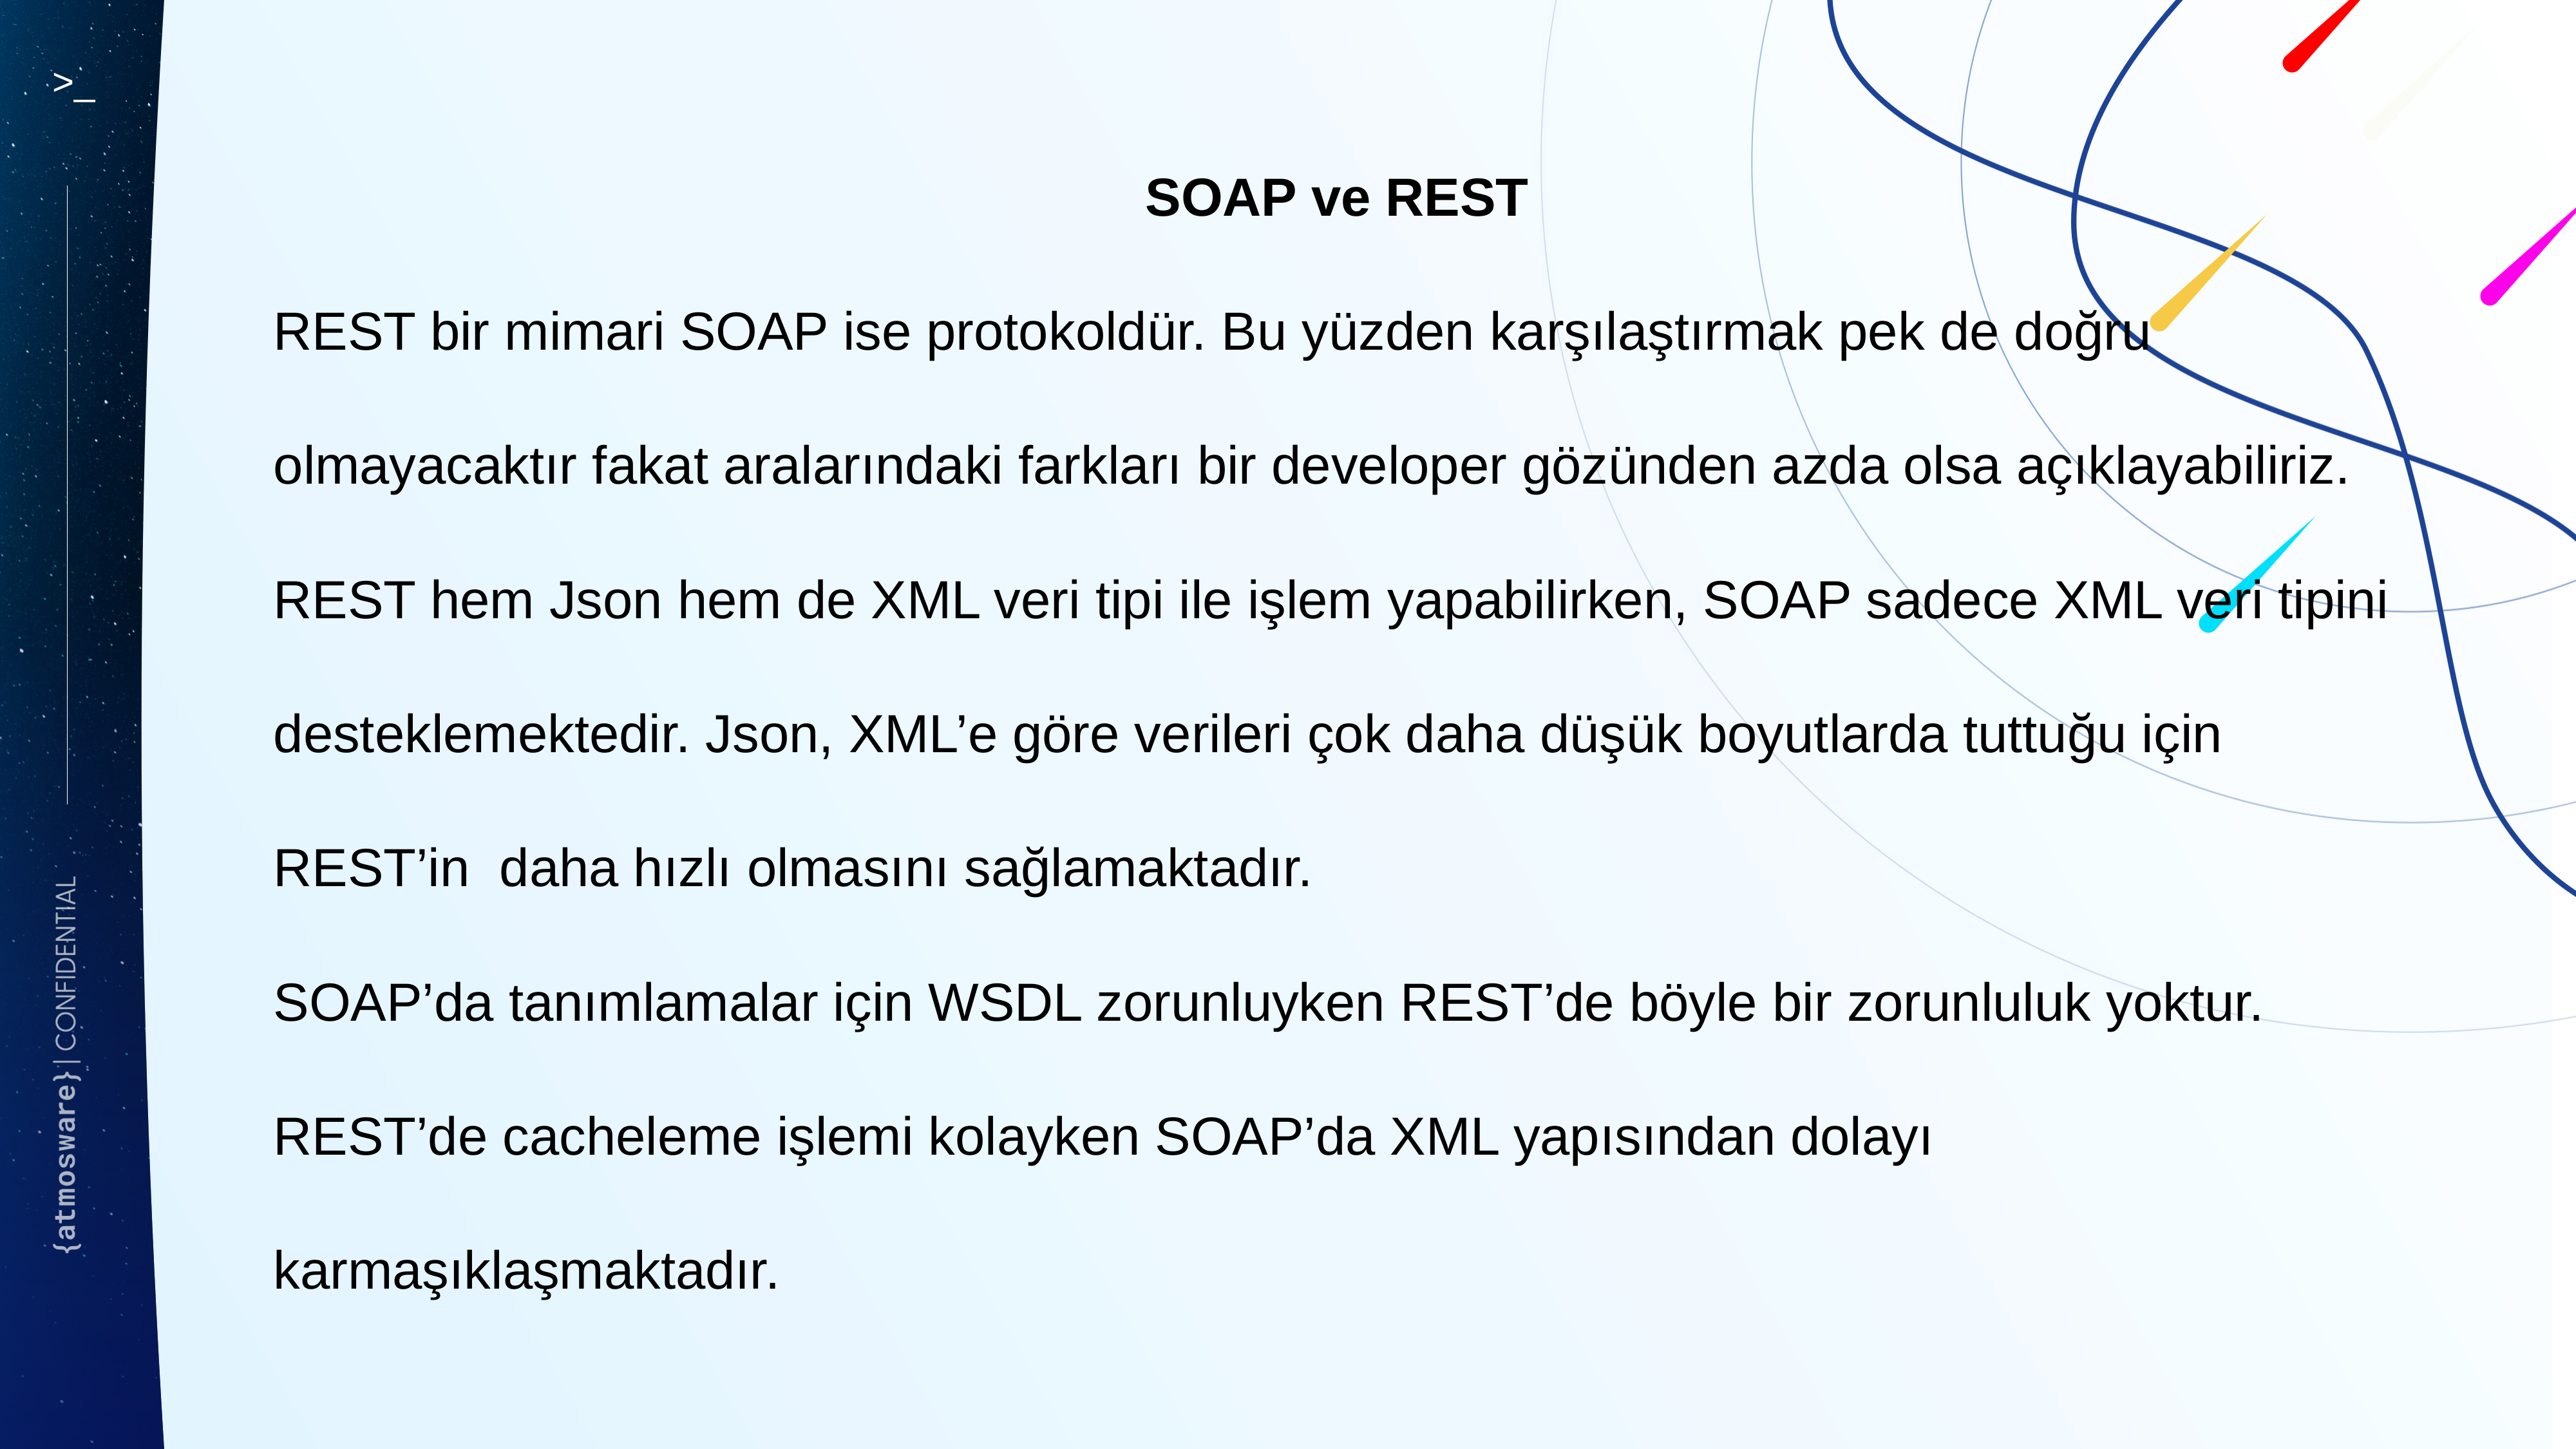

SOAP ve REST
REST bir mimari SOAP ise protokoldür. Bu yüzden karşılaştırmak pek de doğru olmayacaktır fakat aralarındaki farkları bir developer gözünden azda olsa açıklayabiliriz.
REST hem Json hem de XML veri tipi ile işlem yapabilirken, SOAP sadece XML veri tipini desteklemektedir. Json, XML’e göre verileri çok daha düşük boyutlarda tuttuğu için REST’in  daha hızlı olmasını sağlamaktadır.
SOAP’da tanımlamalar için WSDL zorunluyken REST’de böyle bir zorunluluk yoktur.
REST’de cacheleme işlemi kolayken SOAP’da XML yapısından dolayı karmaşıklaşmaktadır.